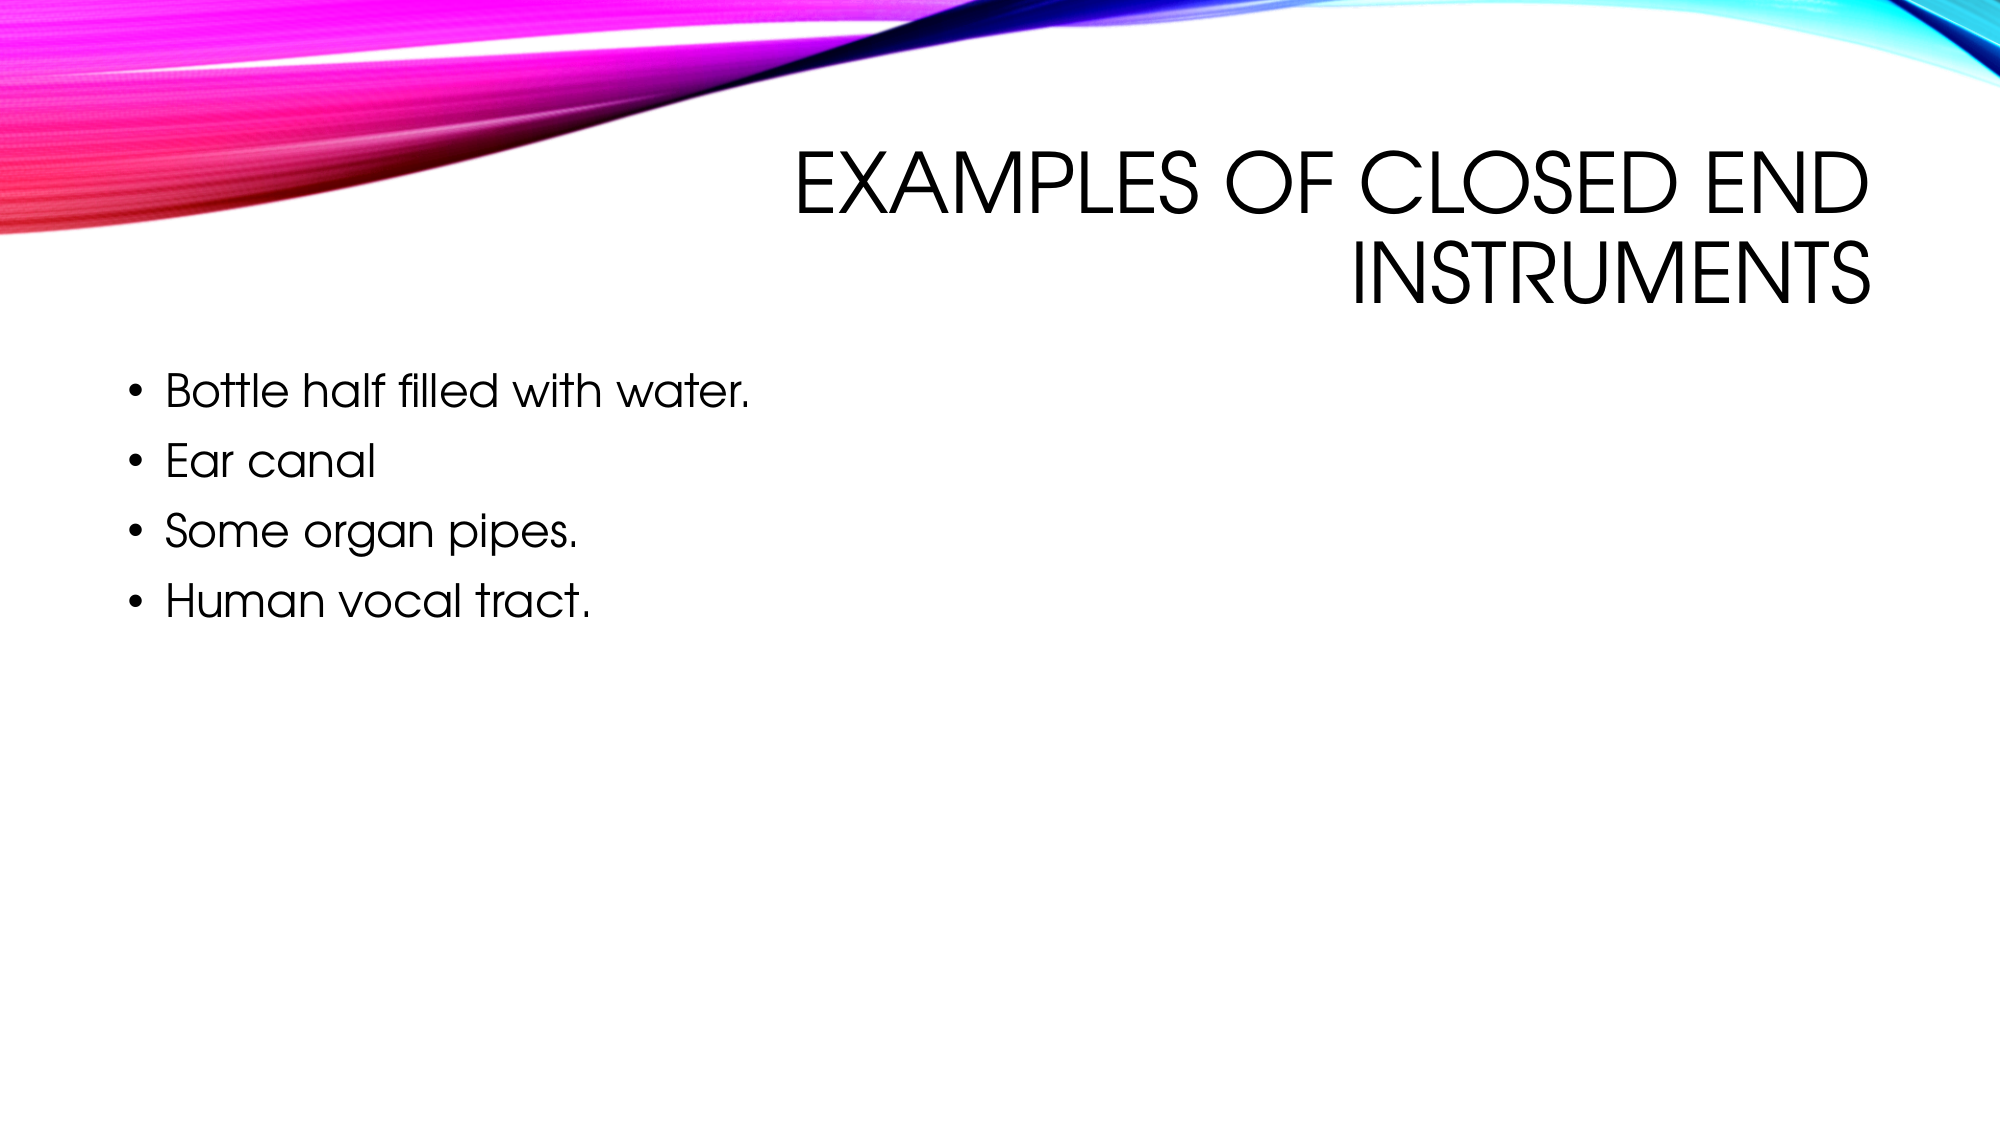

# Examples of closed end instruments
Bottle half filled with water.
Ear canal
Some organ pipes.
Human vocal tract.